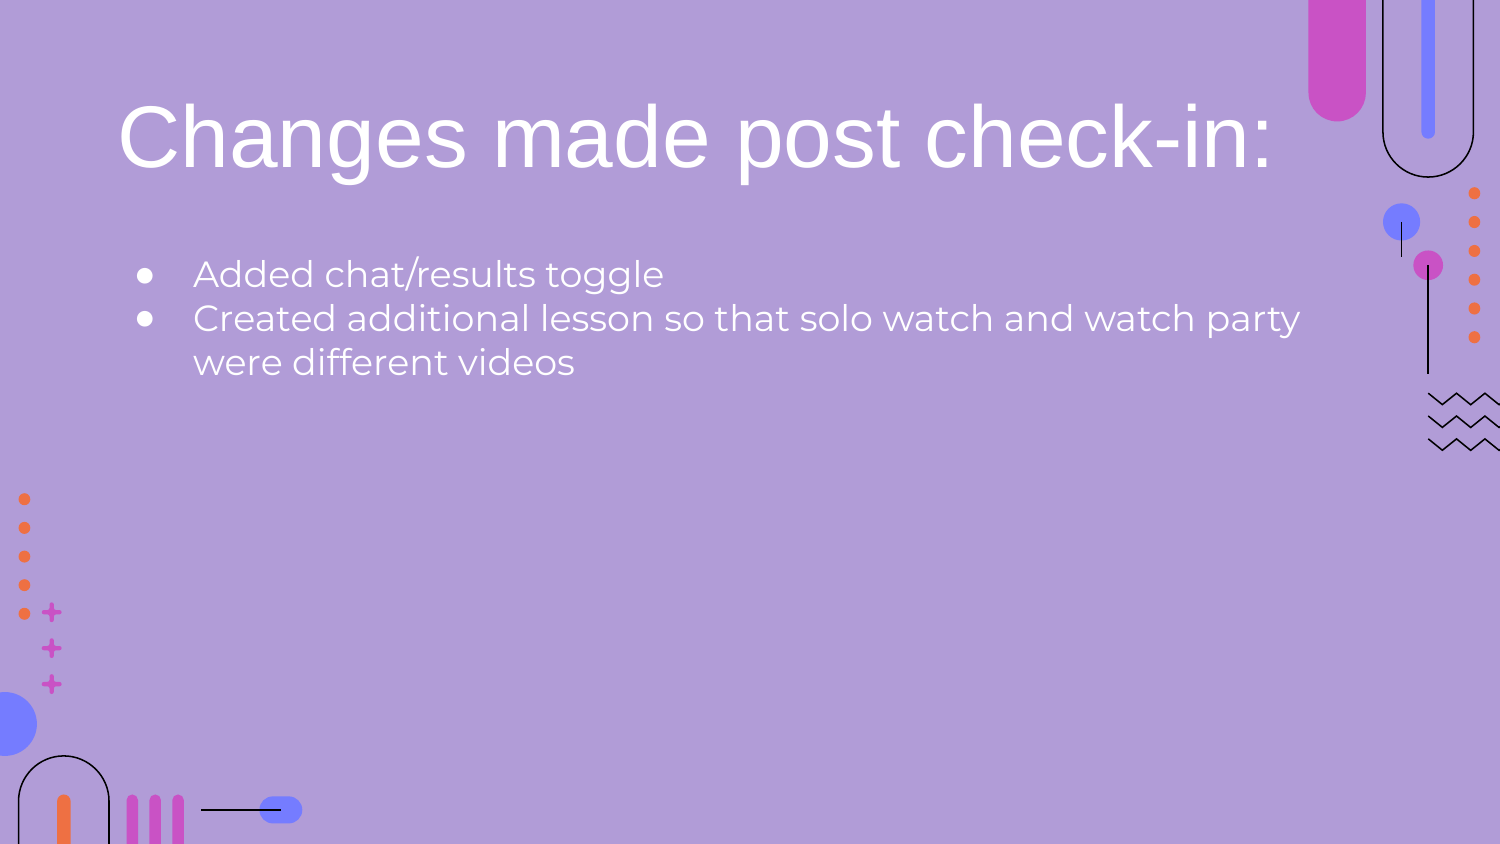

# Changes made post check-in:
Added chat/results toggle
Created additional lesson so that solo watch and watch party were different videos